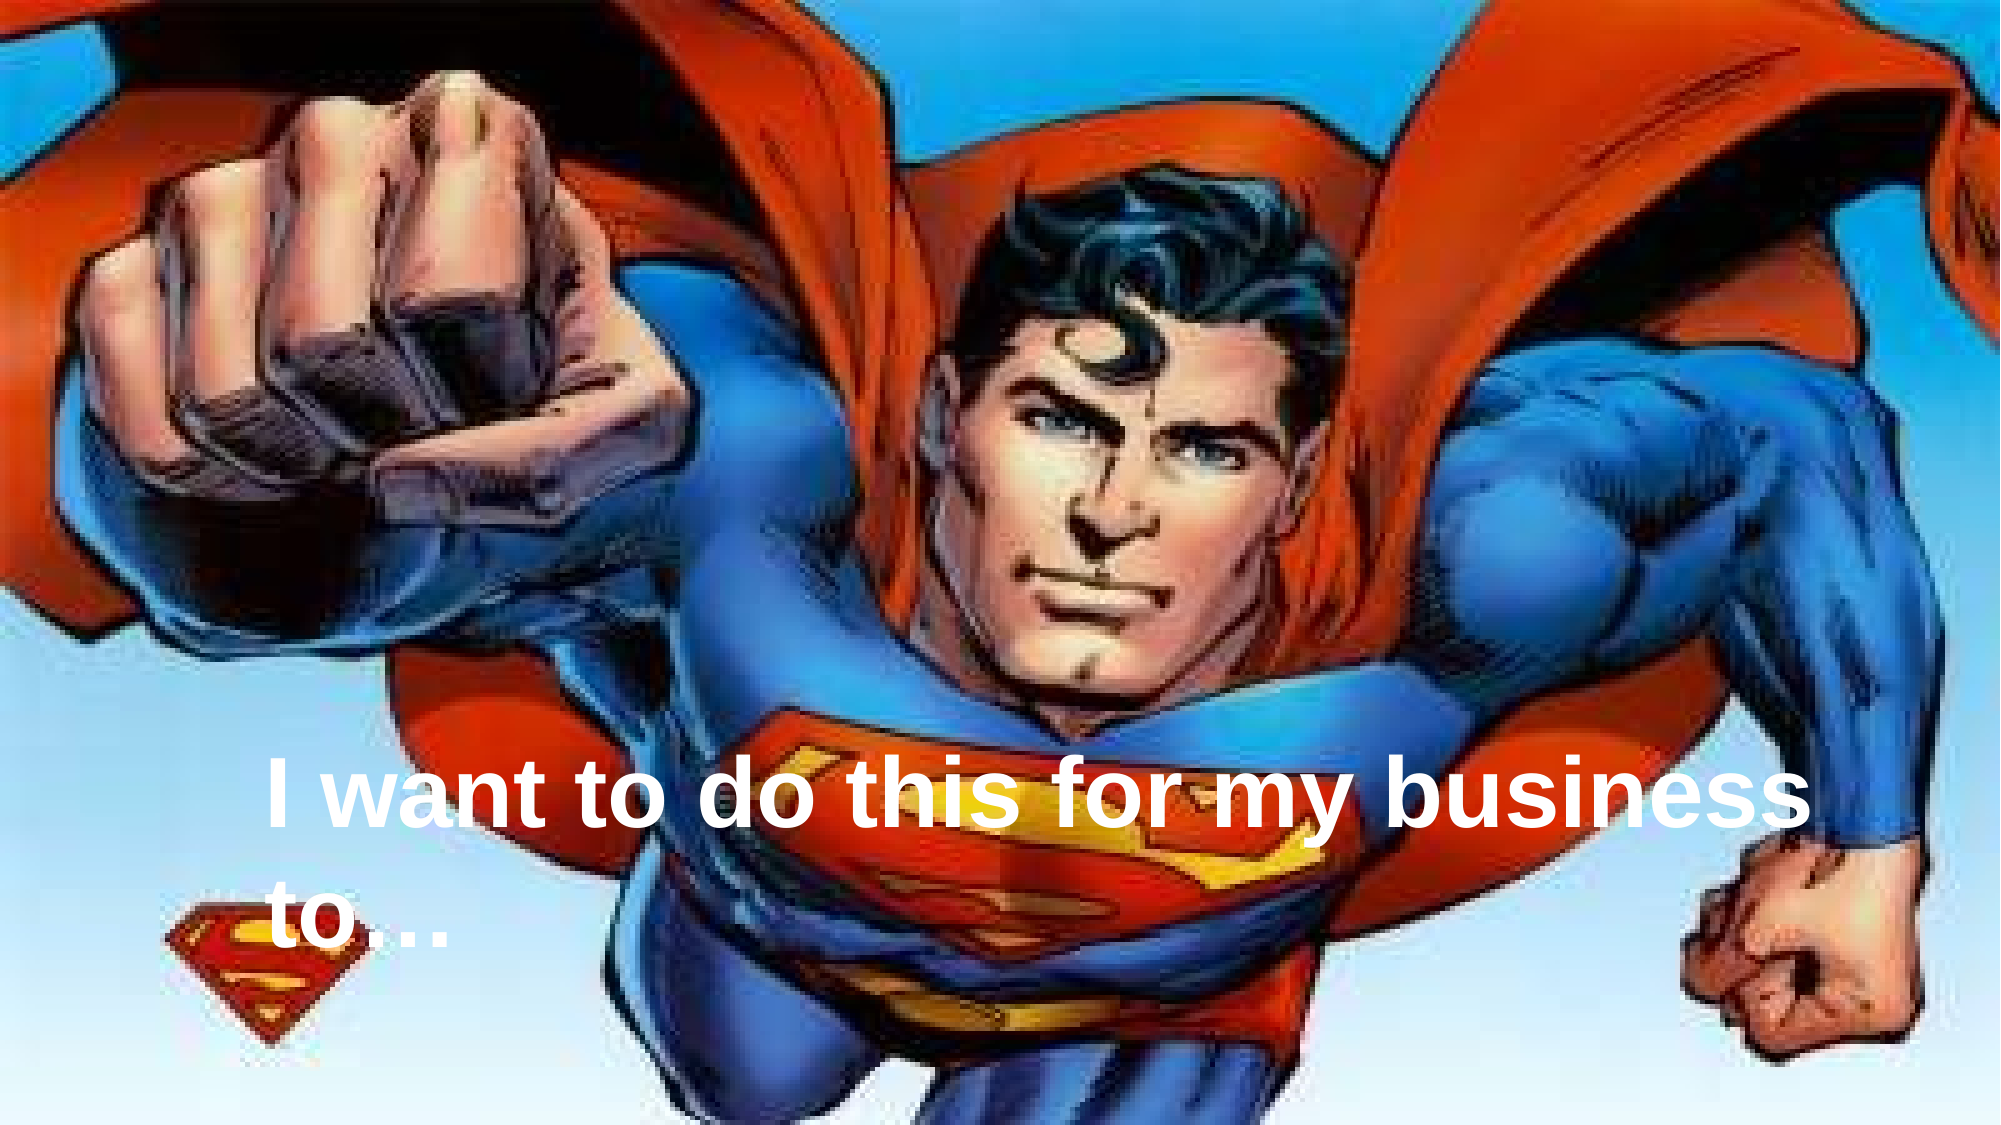

# I want to do this for my business to…